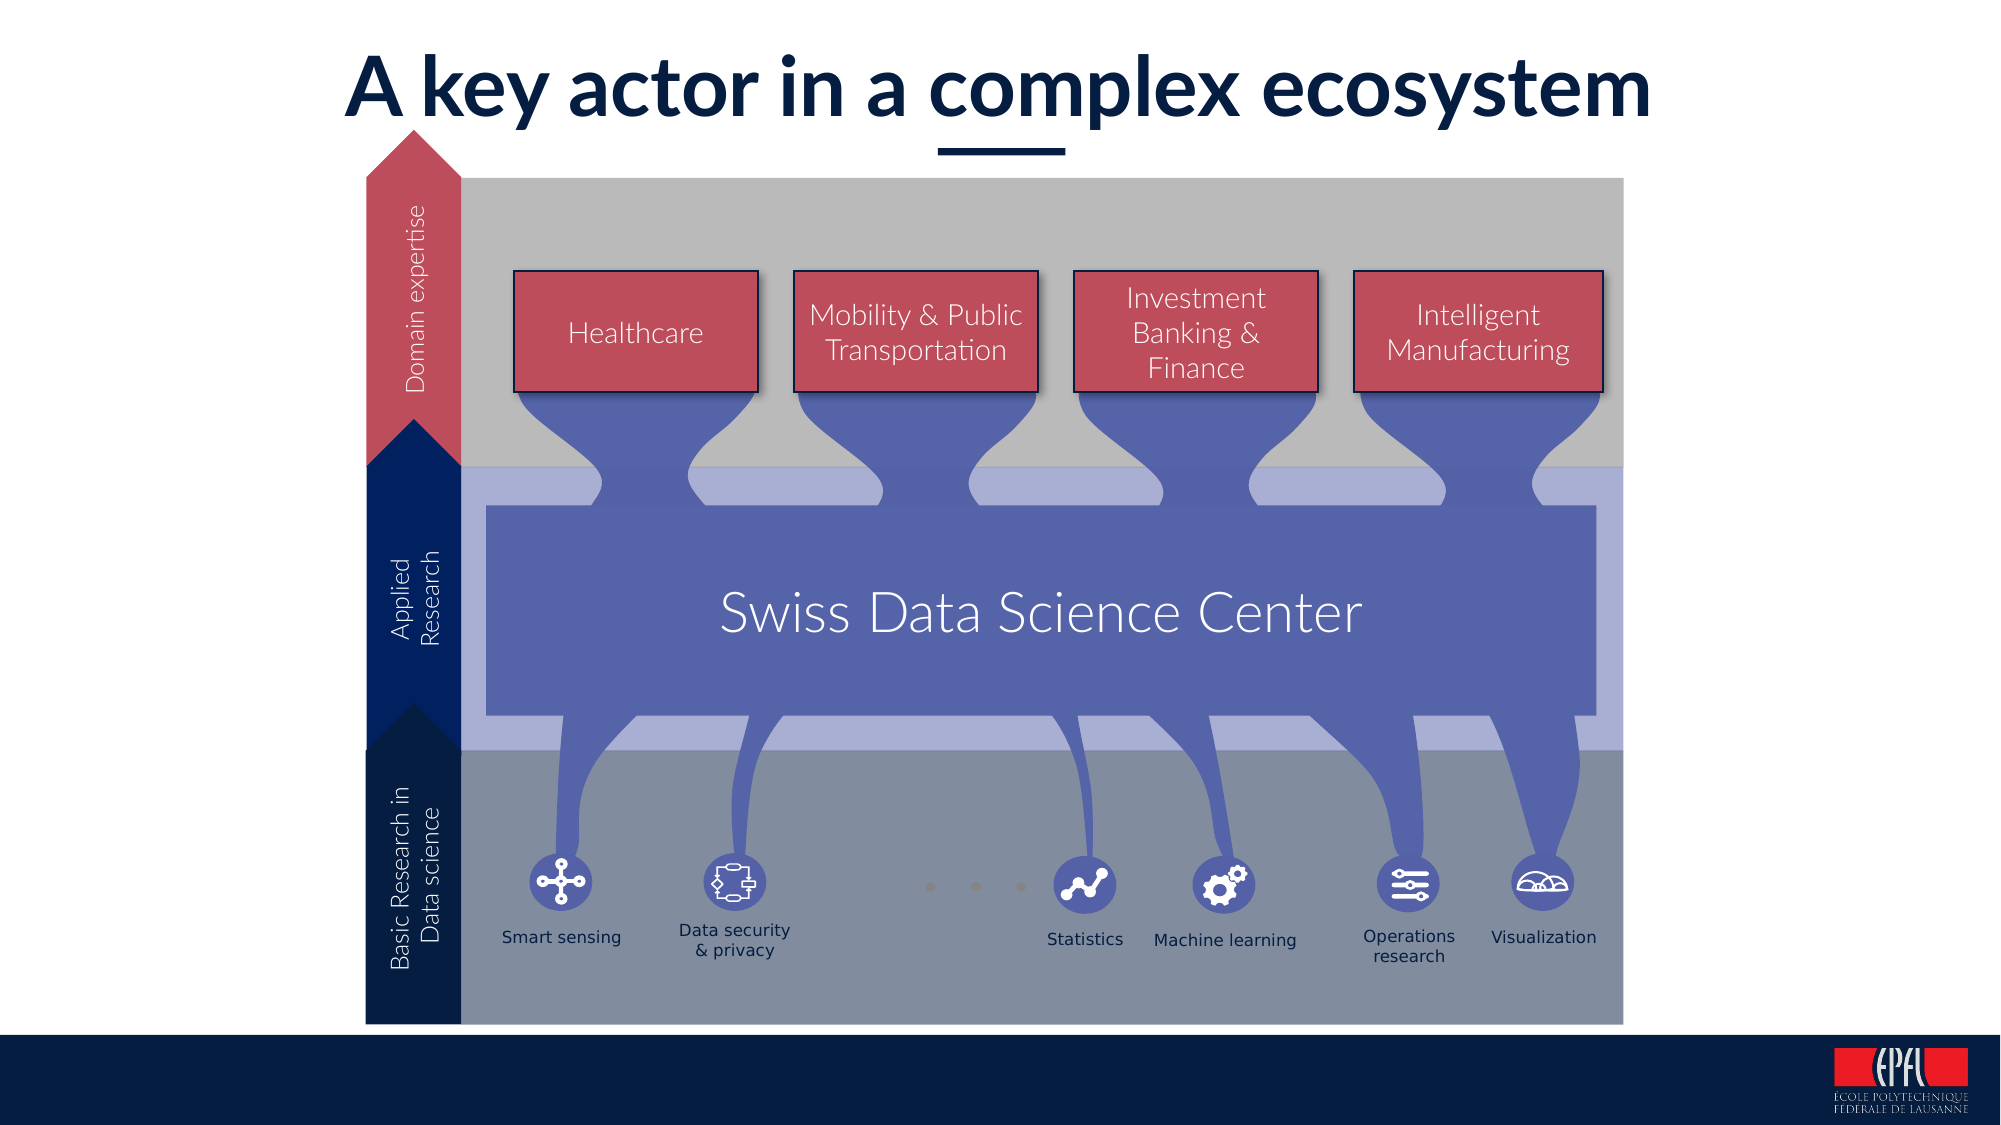

A key actor in a complex ecosystem

   Domain expertise

Healthcare
Mobility & Public Transportation
Investment Banking & Finance
Intelligent Manufacturing

Applied
Research
Swiss Data Science Center

Basic Research in
Data science

Data security
& privacy

Smart sensing

Visualization

Operations
research

Machine learning

Statistics